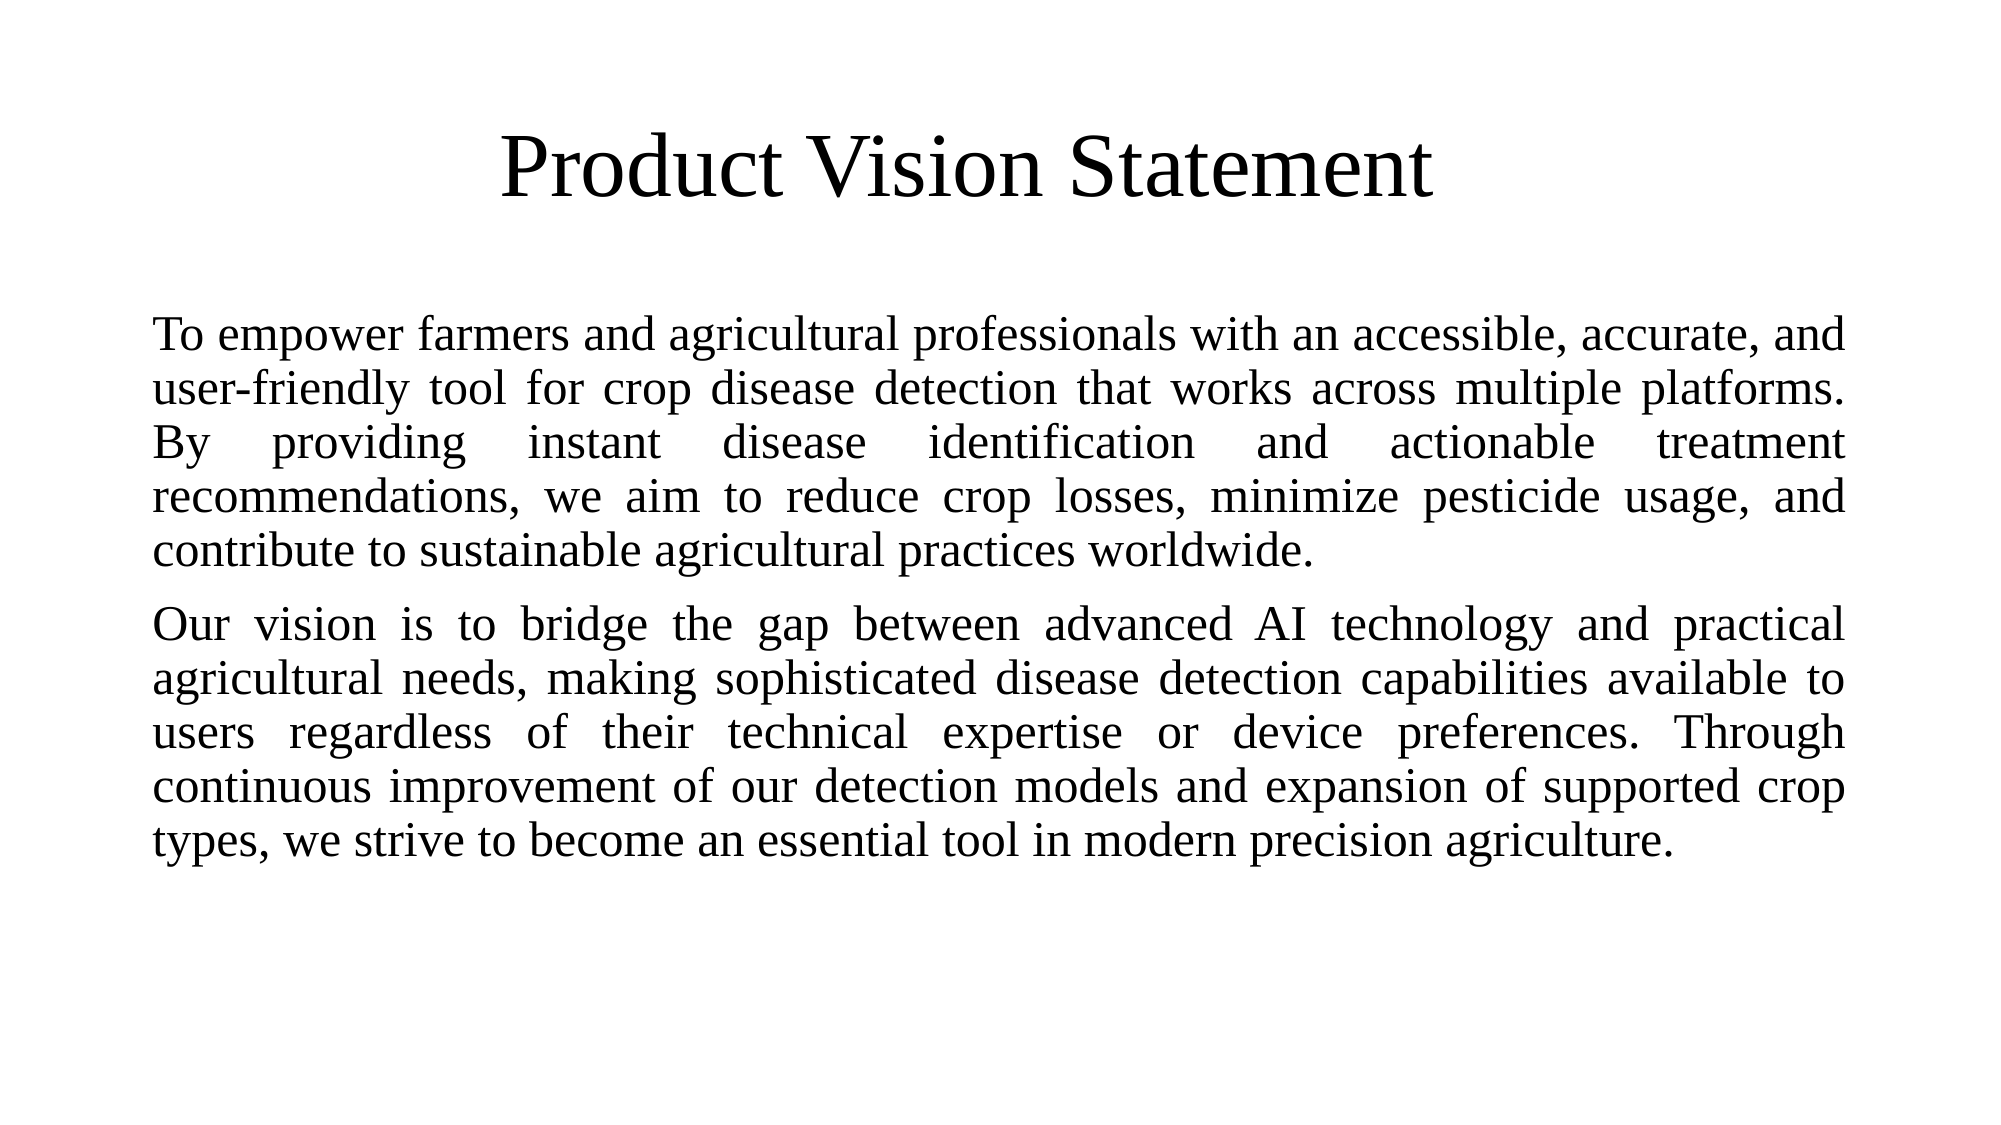

# Product Vision Statement
To empower farmers and agricultural professionals with an accessible, accurate, and user-friendly tool for crop disease detection that works across multiple platforms. By providing instant disease identification and actionable treatment recommendations, we aim to reduce crop losses, minimize pesticide usage, and contribute to sustainable agricultural practices worldwide.
Our vision is to bridge the gap between advanced AI technology and practical agricultural needs, making sophisticated disease detection capabilities available to users regardless of their technical expertise or device preferences. Through continuous improvement of our detection models and expansion of supported crop types, we strive to become an essential tool in modern precision agriculture.